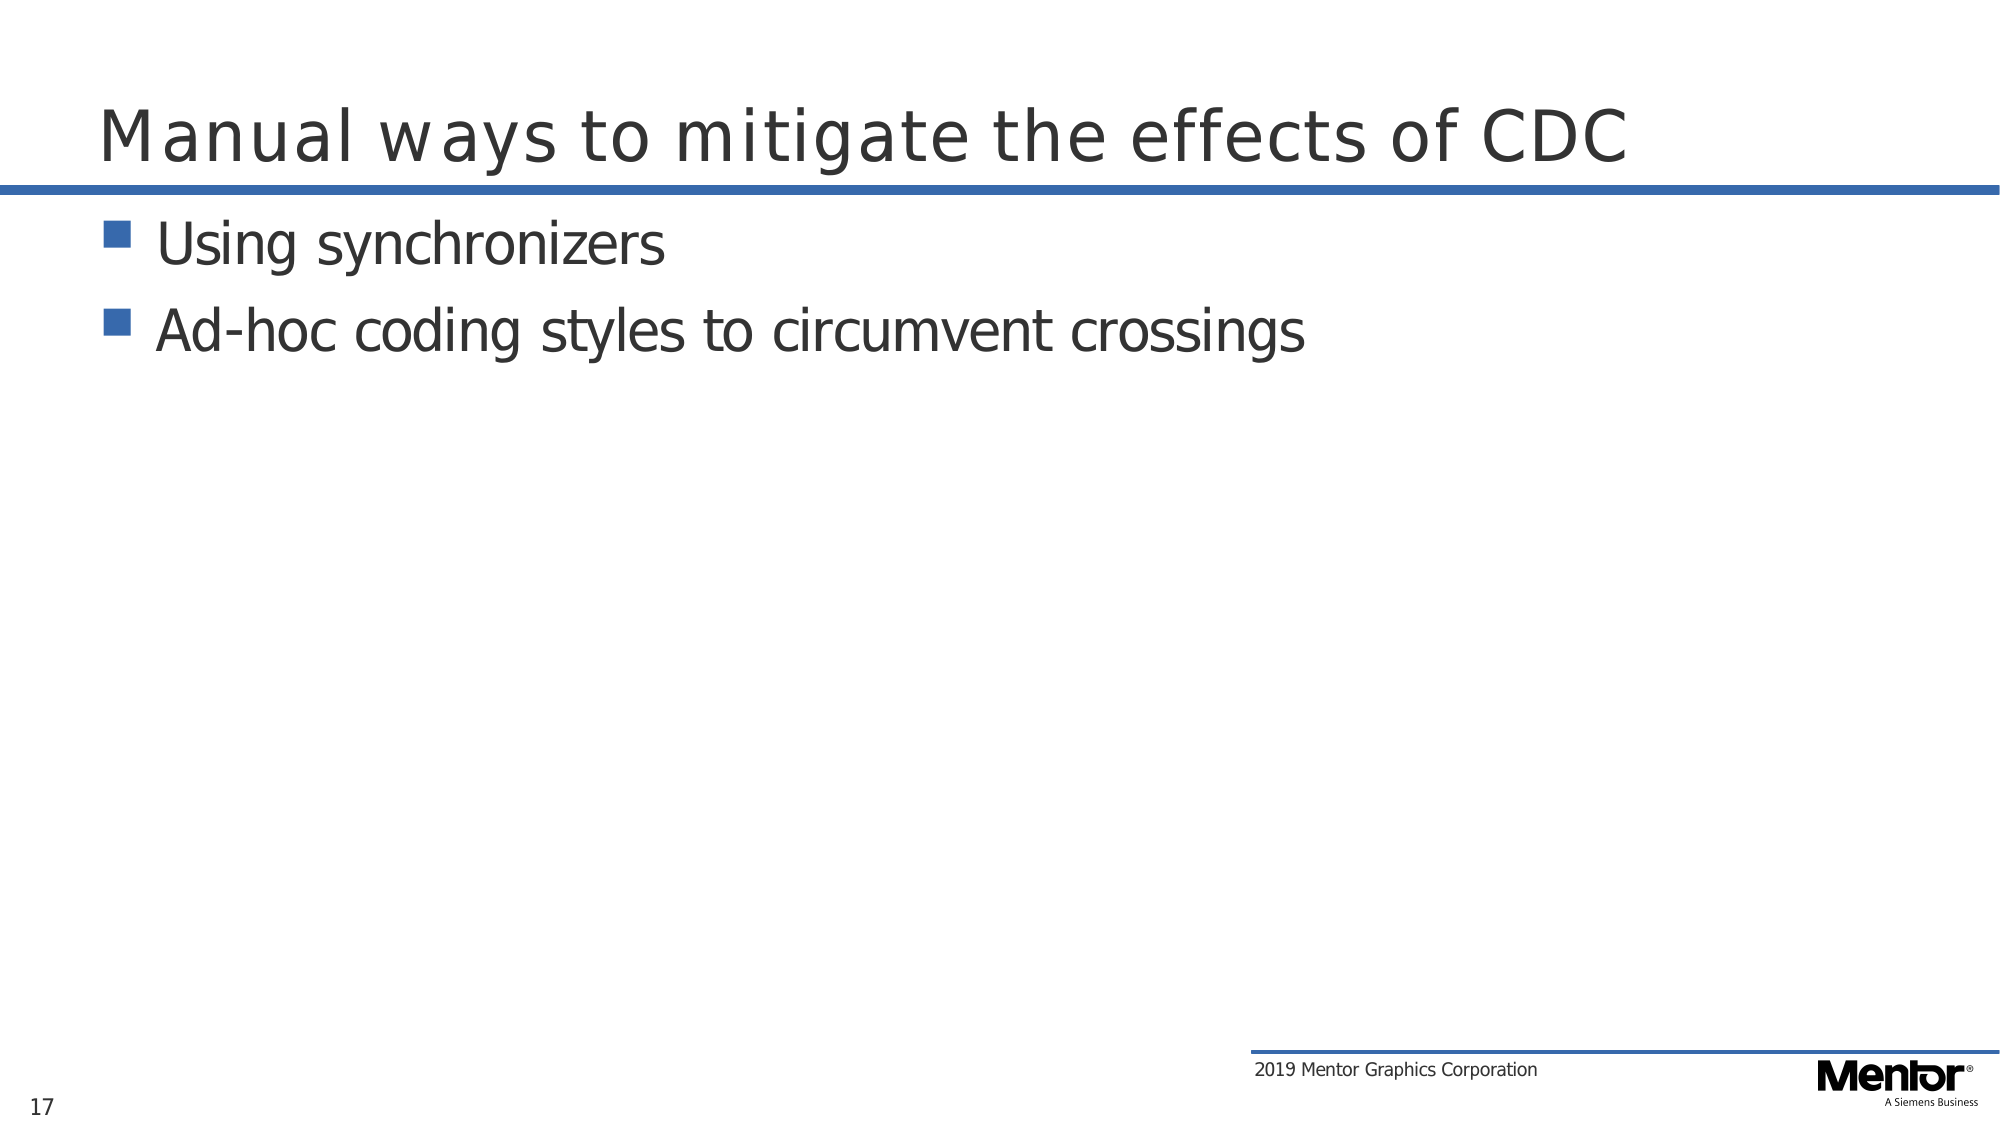

# Manual ways to mitigate the effects of CDC
Using synchronizers
Ad-hoc coding styles to circumvent crossings
17